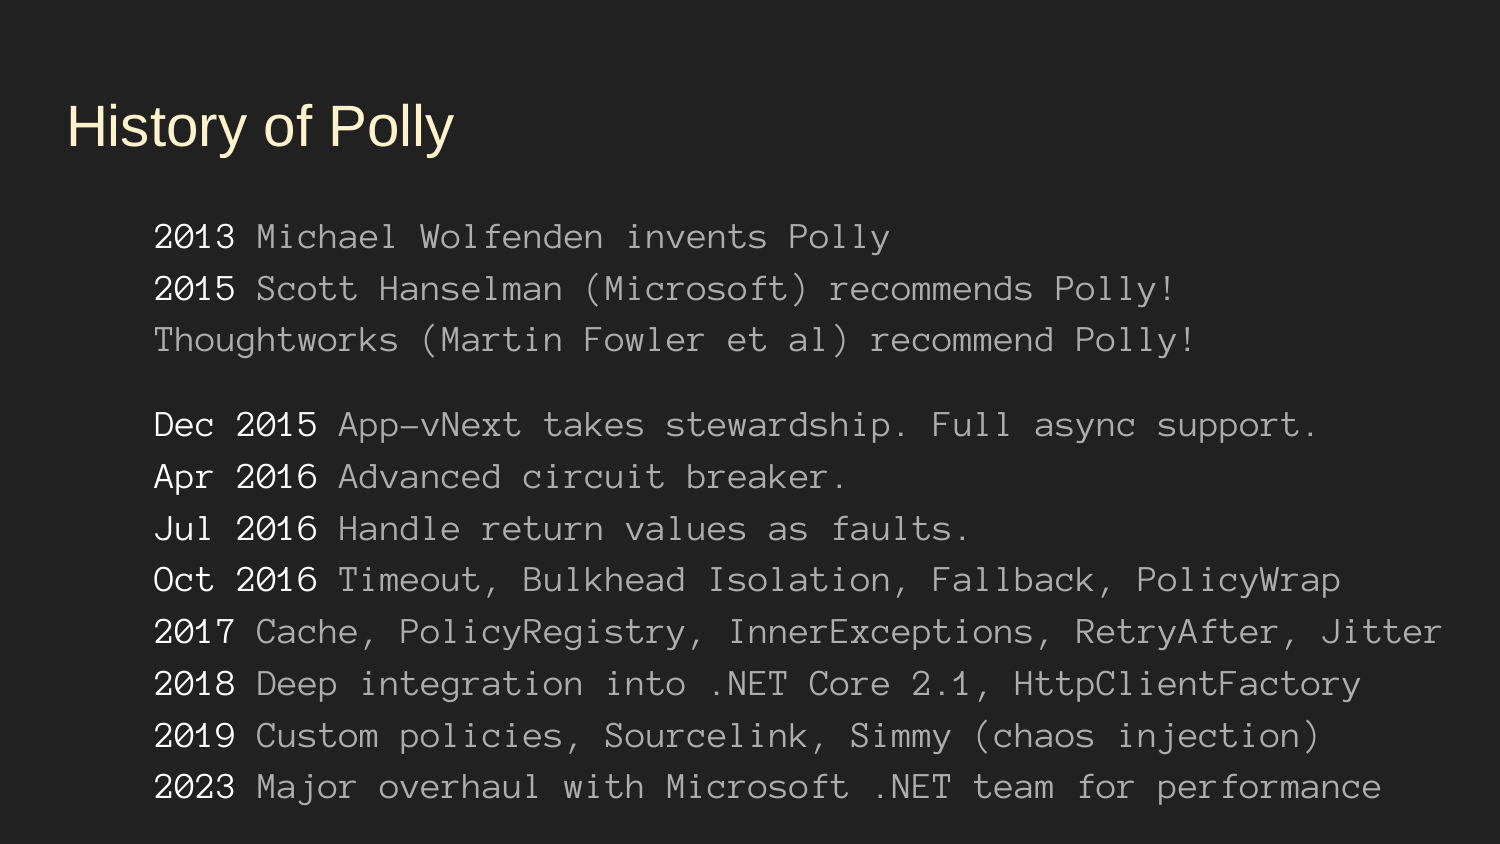

# History of Polly
2013 Michael Wolfenden invents Polly
2015 Scott Hanselman (Microsoft) recommends Polly!  Thoughtworks (Martin Fowler et al) recommend Polly!
Dec 2015 App-vNext takes stewardship. Full async support.
Apr 2016 Advanced circuit breaker.
Jul 2016 Handle return values as faults.
Oct 2016 Timeout, Bulkhead Isolation, Fallback, PolicyWrap
2017 Cache, PolicyRegistry, InnerExceptions, RetryAfter, Jitter
2018 Deep integration into .NET Core 2.1, HttpClientFactory
2019 Custom policies, Sourcelink, Simmy (chaos injection)
2023 Major overhaul with Microsoft .NET team for performance